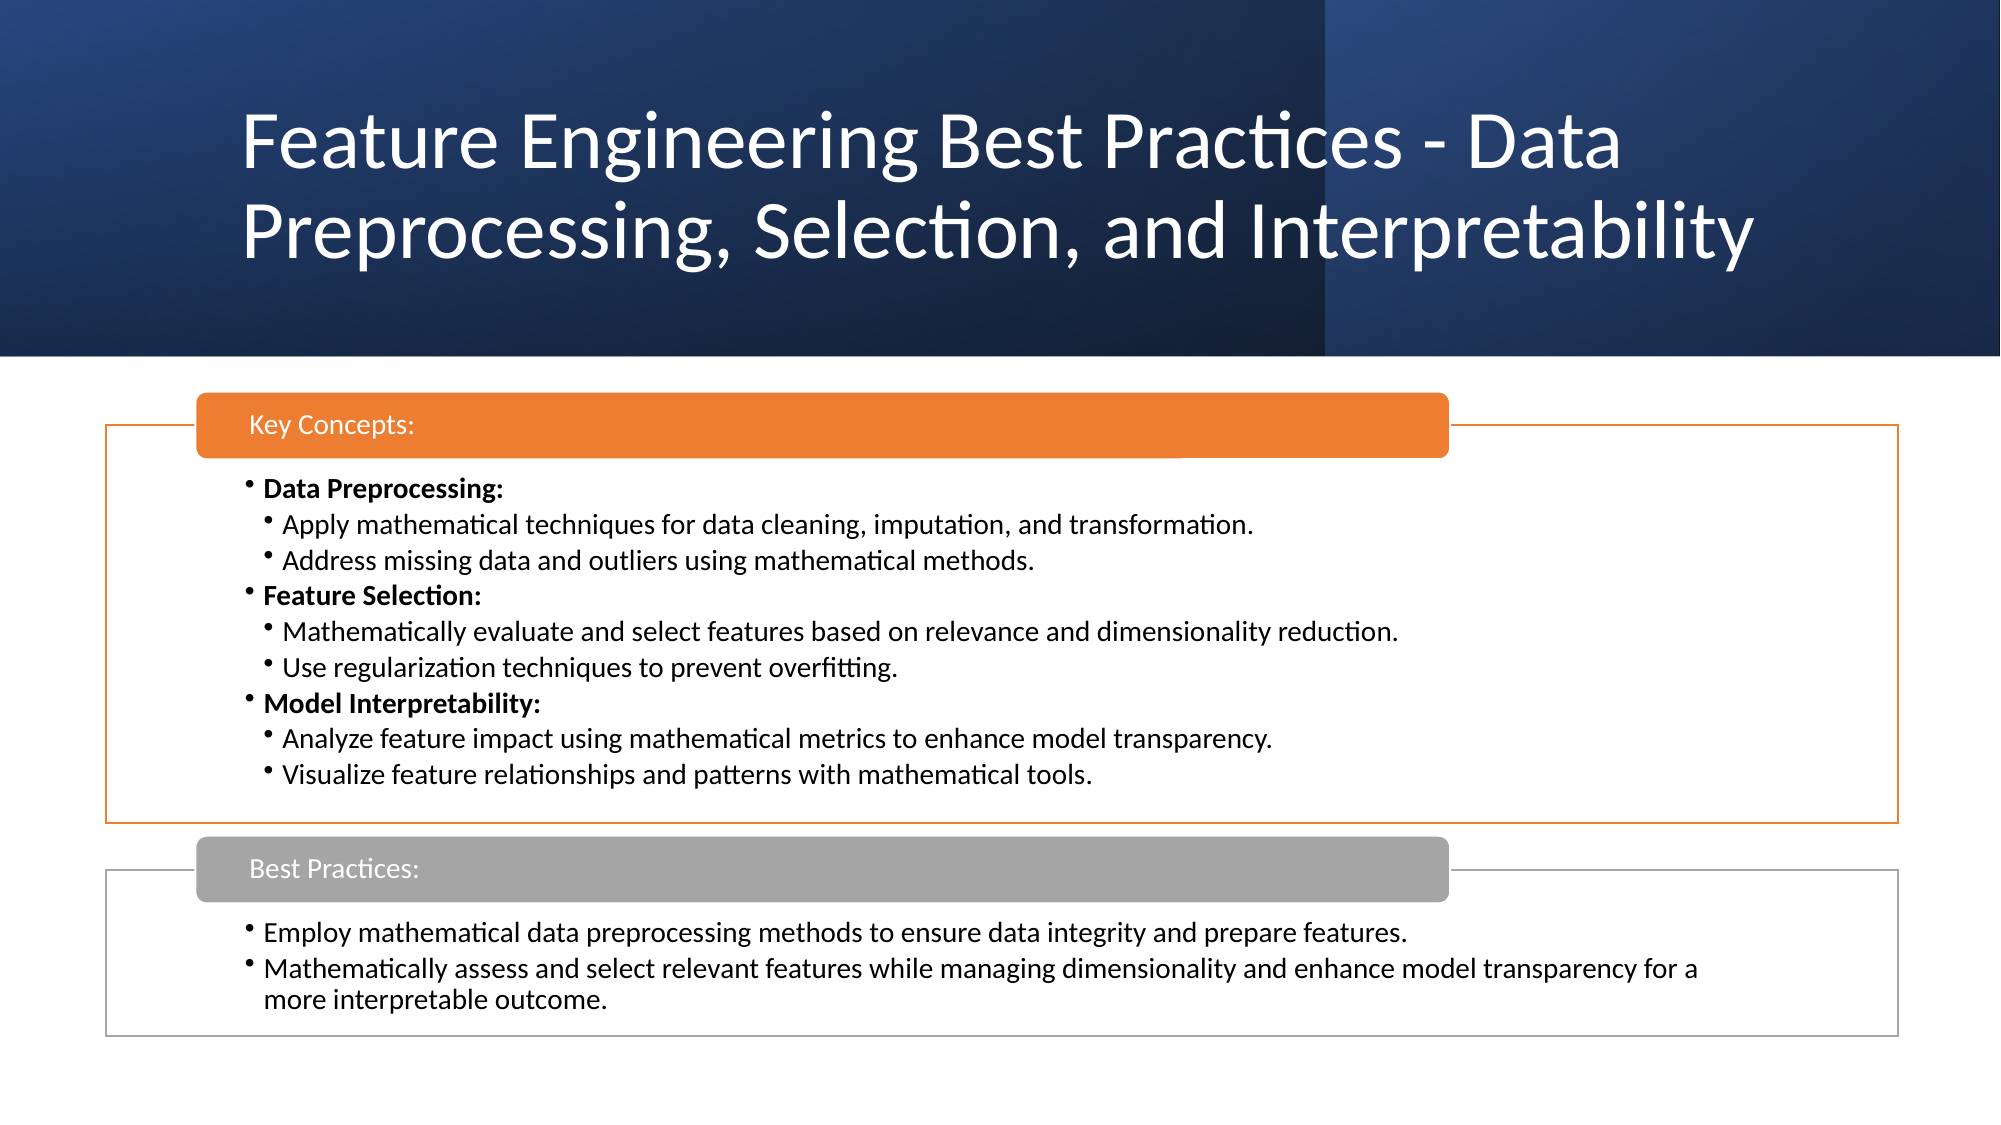

# Feature Engineering Best Practices - Data Preprocessing, Selection, and Interpretability
Data Preprocessing:
Apply mathematical techniques for data cleaning, imputation, and transformation.
Address missing data and outliers using mathematical methods.
Feature Selection:
Mathematically evaluate and select features based on relevance and dimensionality reduction.
Use regularization techniques to prevent overfitting.
Model Interpretability:
Analyze feature impact using mathematical metrics to enhance model transparency.
Visualize feature relationships and patterns with mathematical tools.
Key Concepts:
Employ mathematical data preprocessing methods to ensure data integrity and prepare features.
Mathematically assess and select relevant features while managing dimensionality and enhance model transparency for a more interpretable outcome.
Best Practices:
Feature Engineering
114